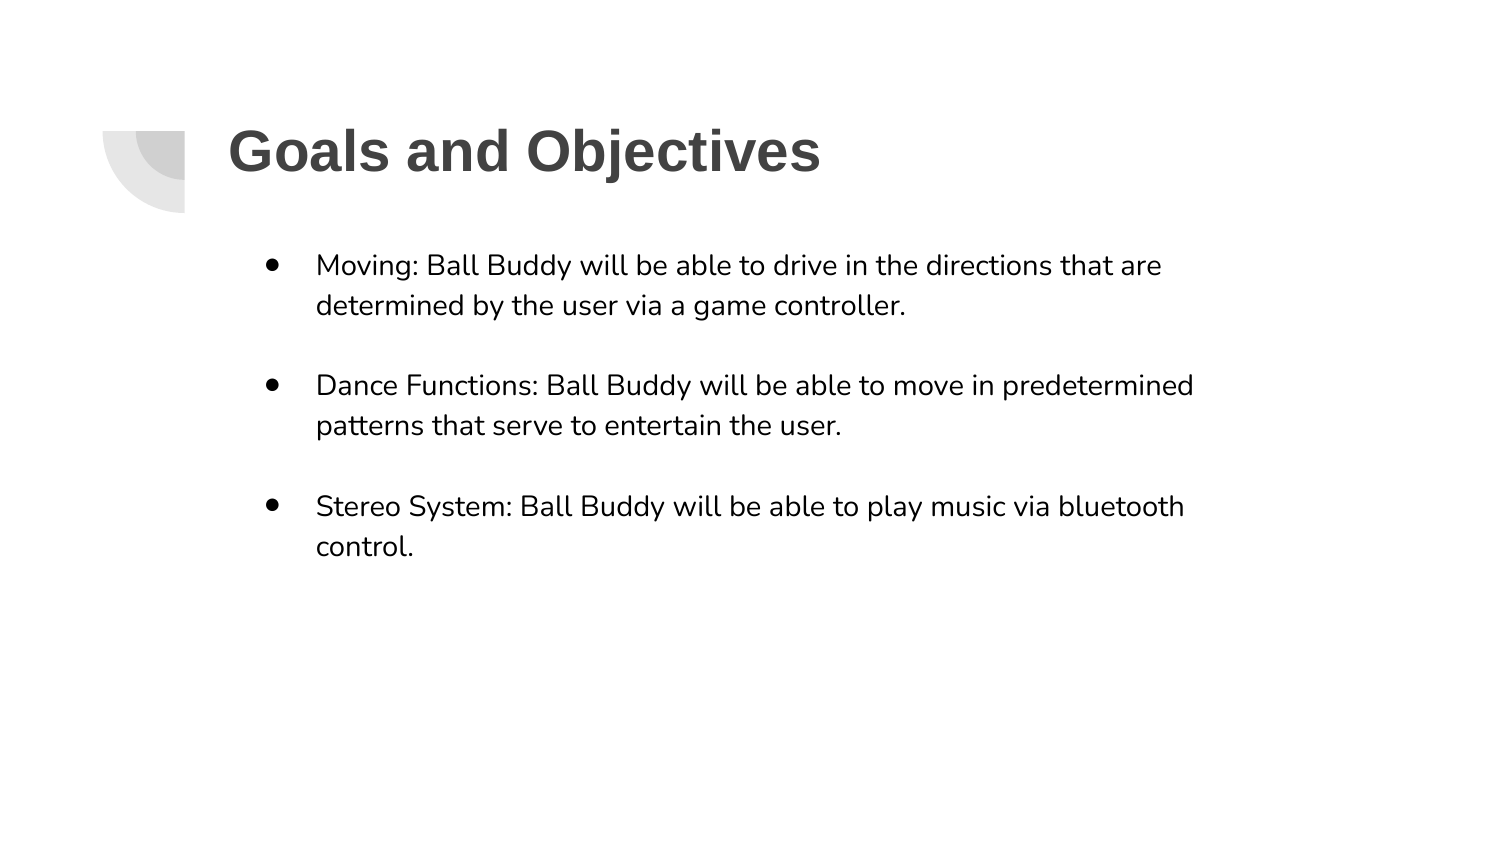

# Goals and Objectives
Moving: Ball Buddy will be able to drive in the directions that are determined by the user via a game controller.

Dance Functions: Ball Buddy will be able to move in predetermined patterns that serve to entertain the user.

Stereo System: Ball Buddy will be able to play music via bluetooth control.